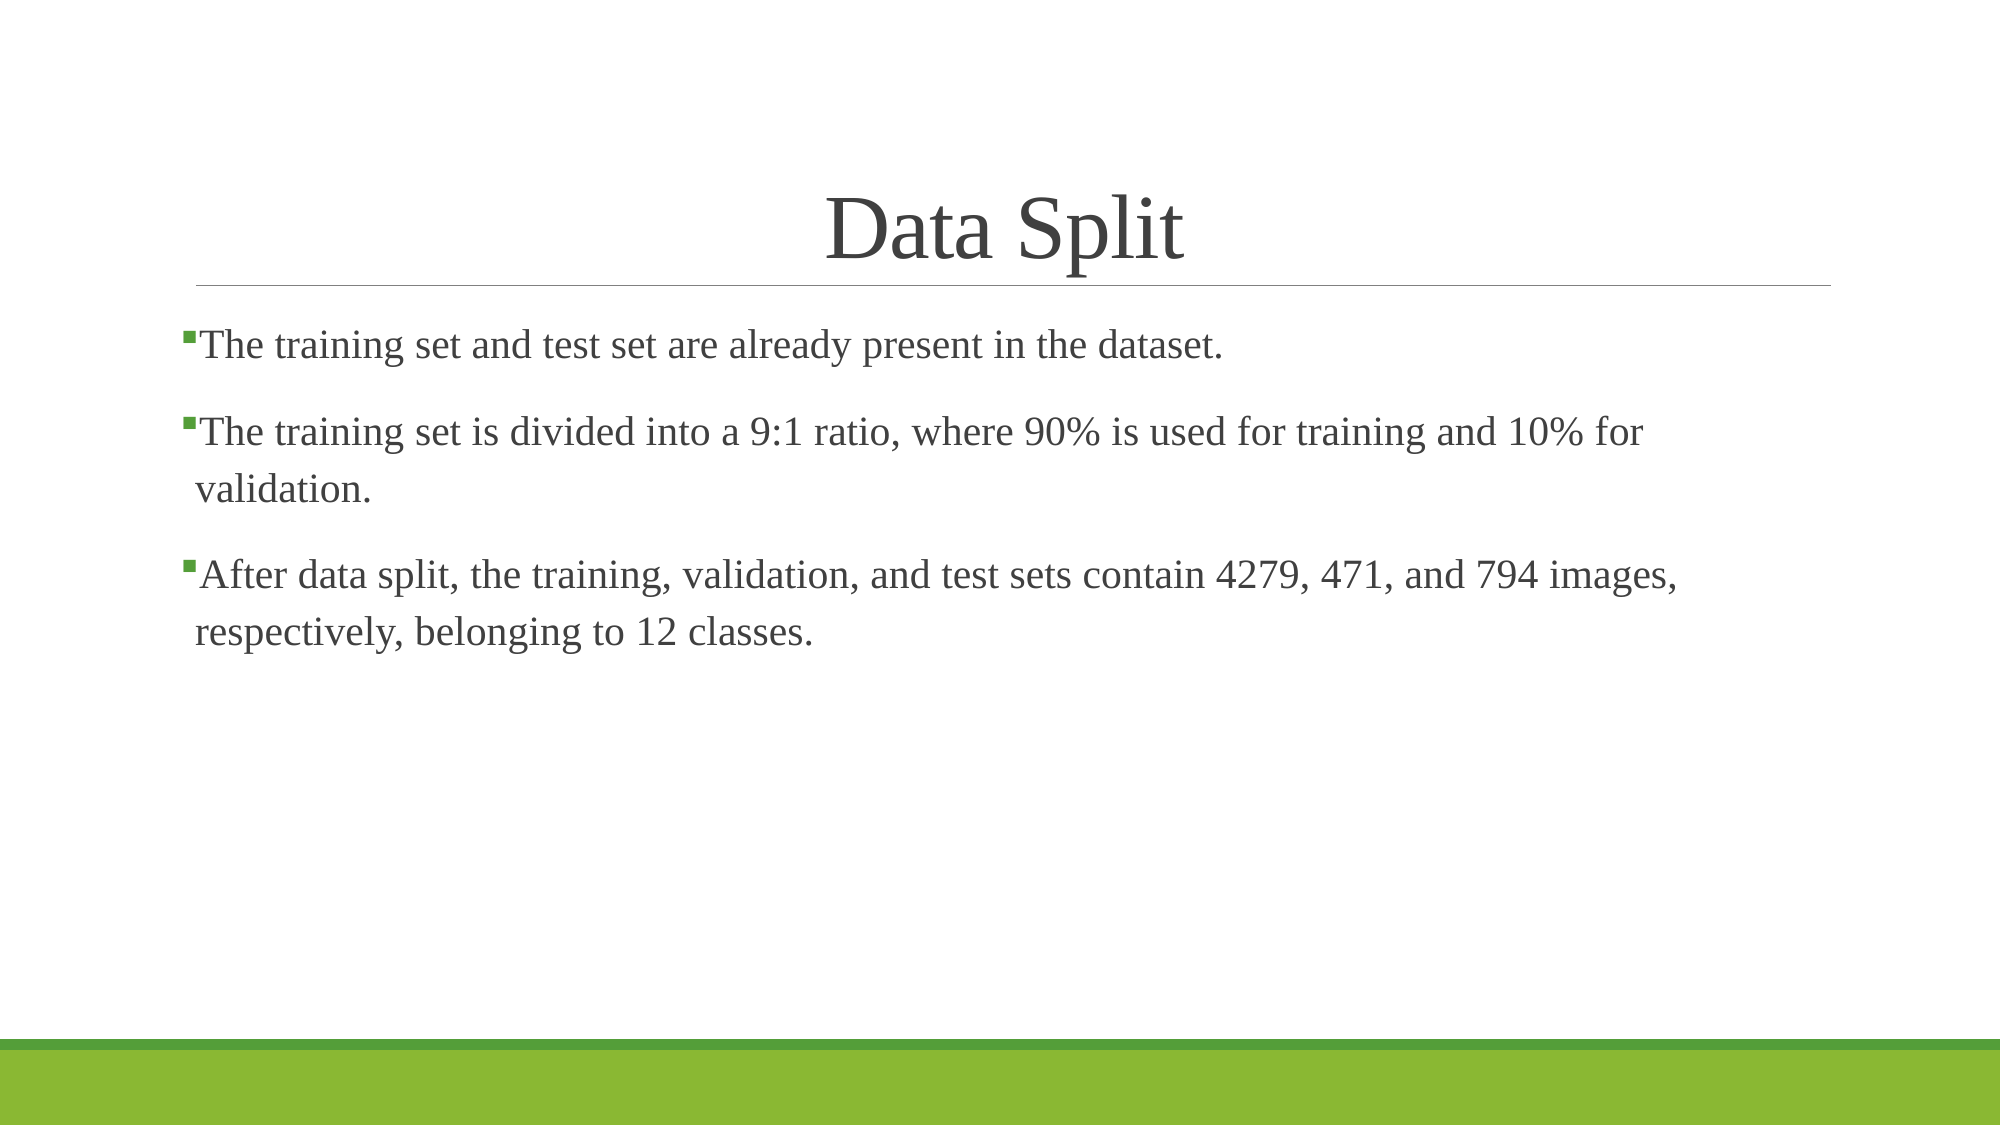

# Data Split
The training set and test set are already present in the dataset.
The training set is divided into a 9:1 ratio, where 90% is used for training and 10% for validation.
After data split, the training, validation, and test sets contain 4279, 471, and 794 images, respectively, belonging to 12 classes.